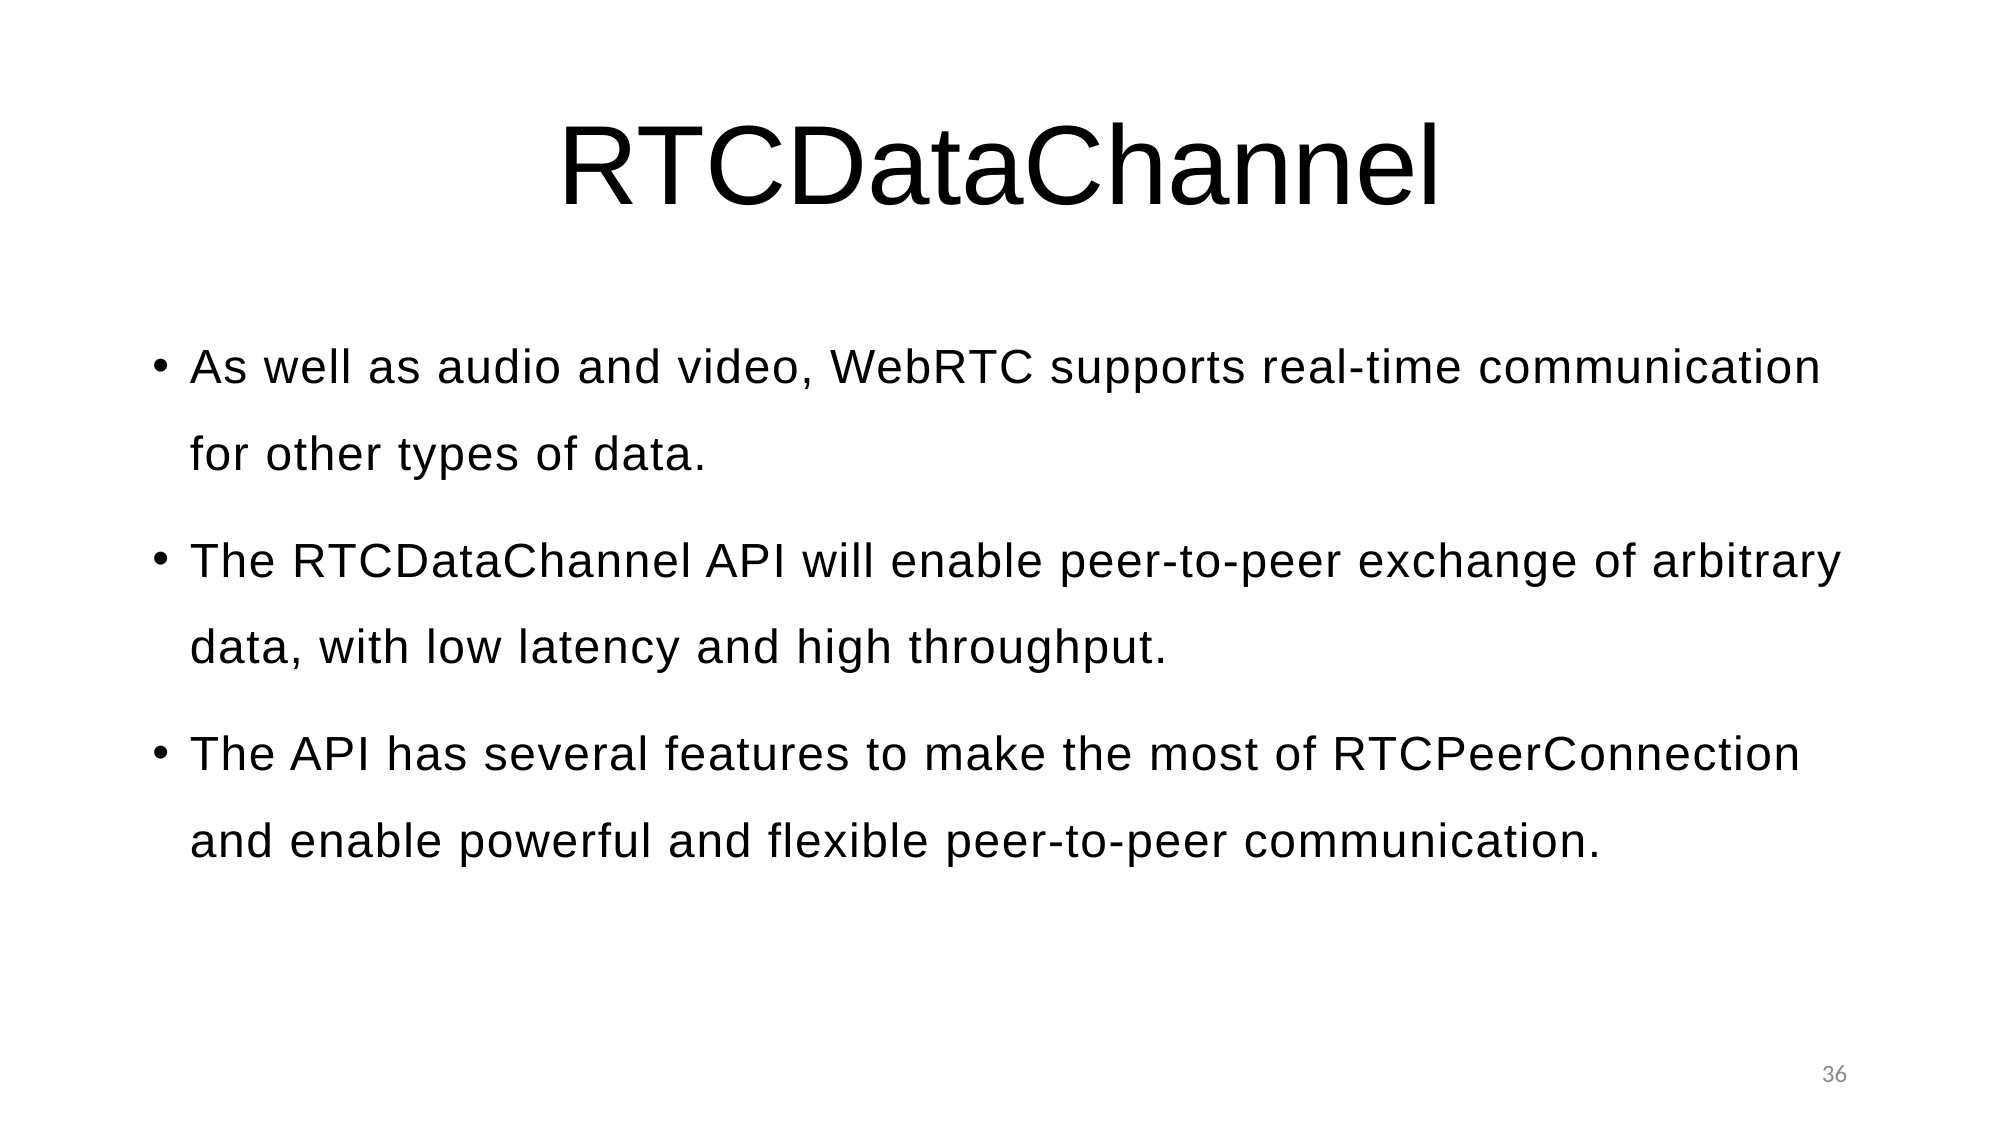

# RTCDataChannel
As well as audio and video, WebRTC supports real-time communication for other types of data.
The RTCDataChannel API will enable peer-to-peer exchange of arbitrary data, with low latency and high throughput.
The API has several features to make the most of RTCPeerConnection and enable powerful and flexible peer-to-peer communication.
36